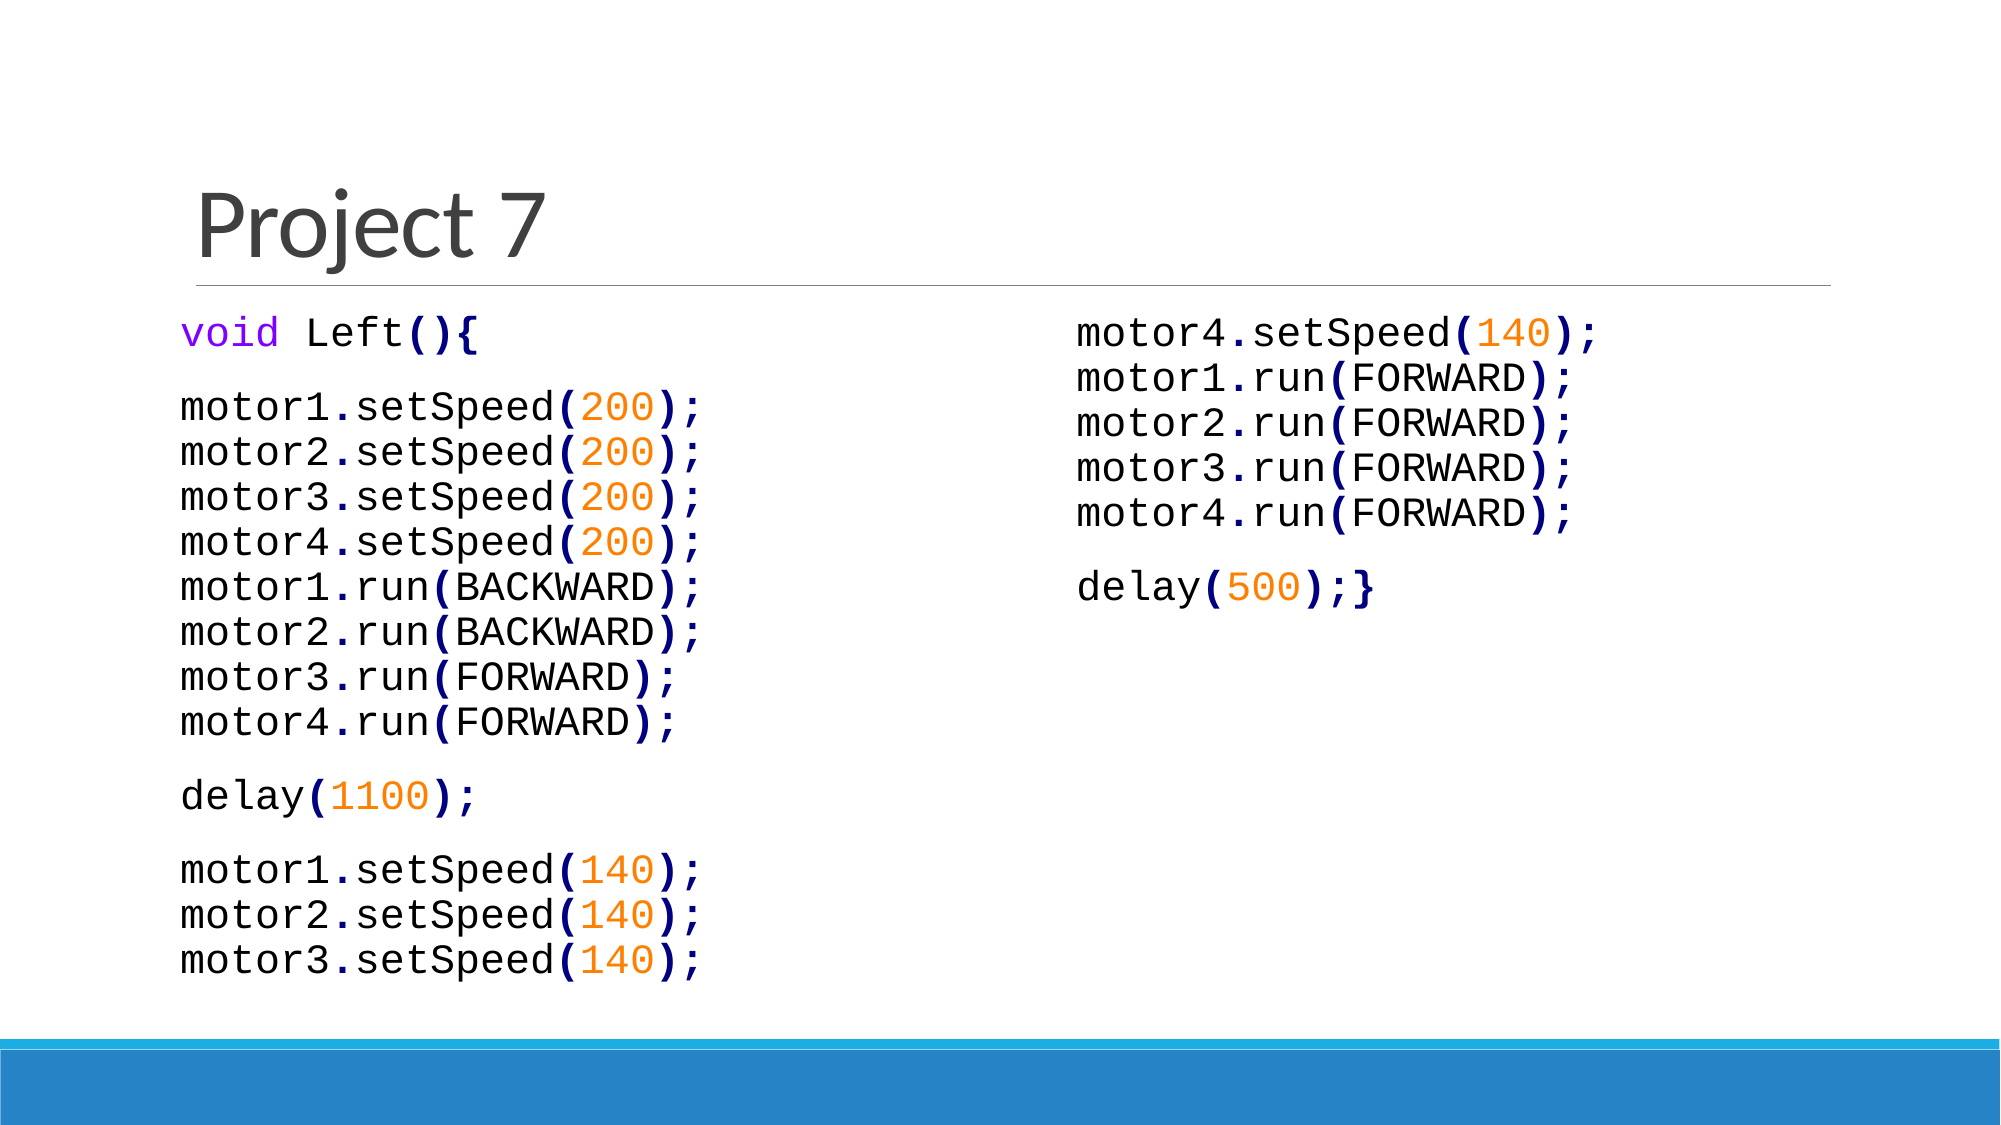

# Project 7
void Left(){
motor1.setSpeed(200); motor2.setSpeed(200); motor3.setSpeed(200); motor4.setSpeed(200); motor1.run(BACKWARD); motor2.run(BACKWARD); motor3.run(FORWARD); motor4.run(FORWARD);
delay(1100);
motor1.setSpeed(140); motor2.setSpeed(140); motor3.setSpeed(140); motor4.setSpeed(140); motor1.run(FORWARD); motor2.run(FORWARD); motor3.run(FORWARD); motor4.run(FORWARD);
delay(500);}